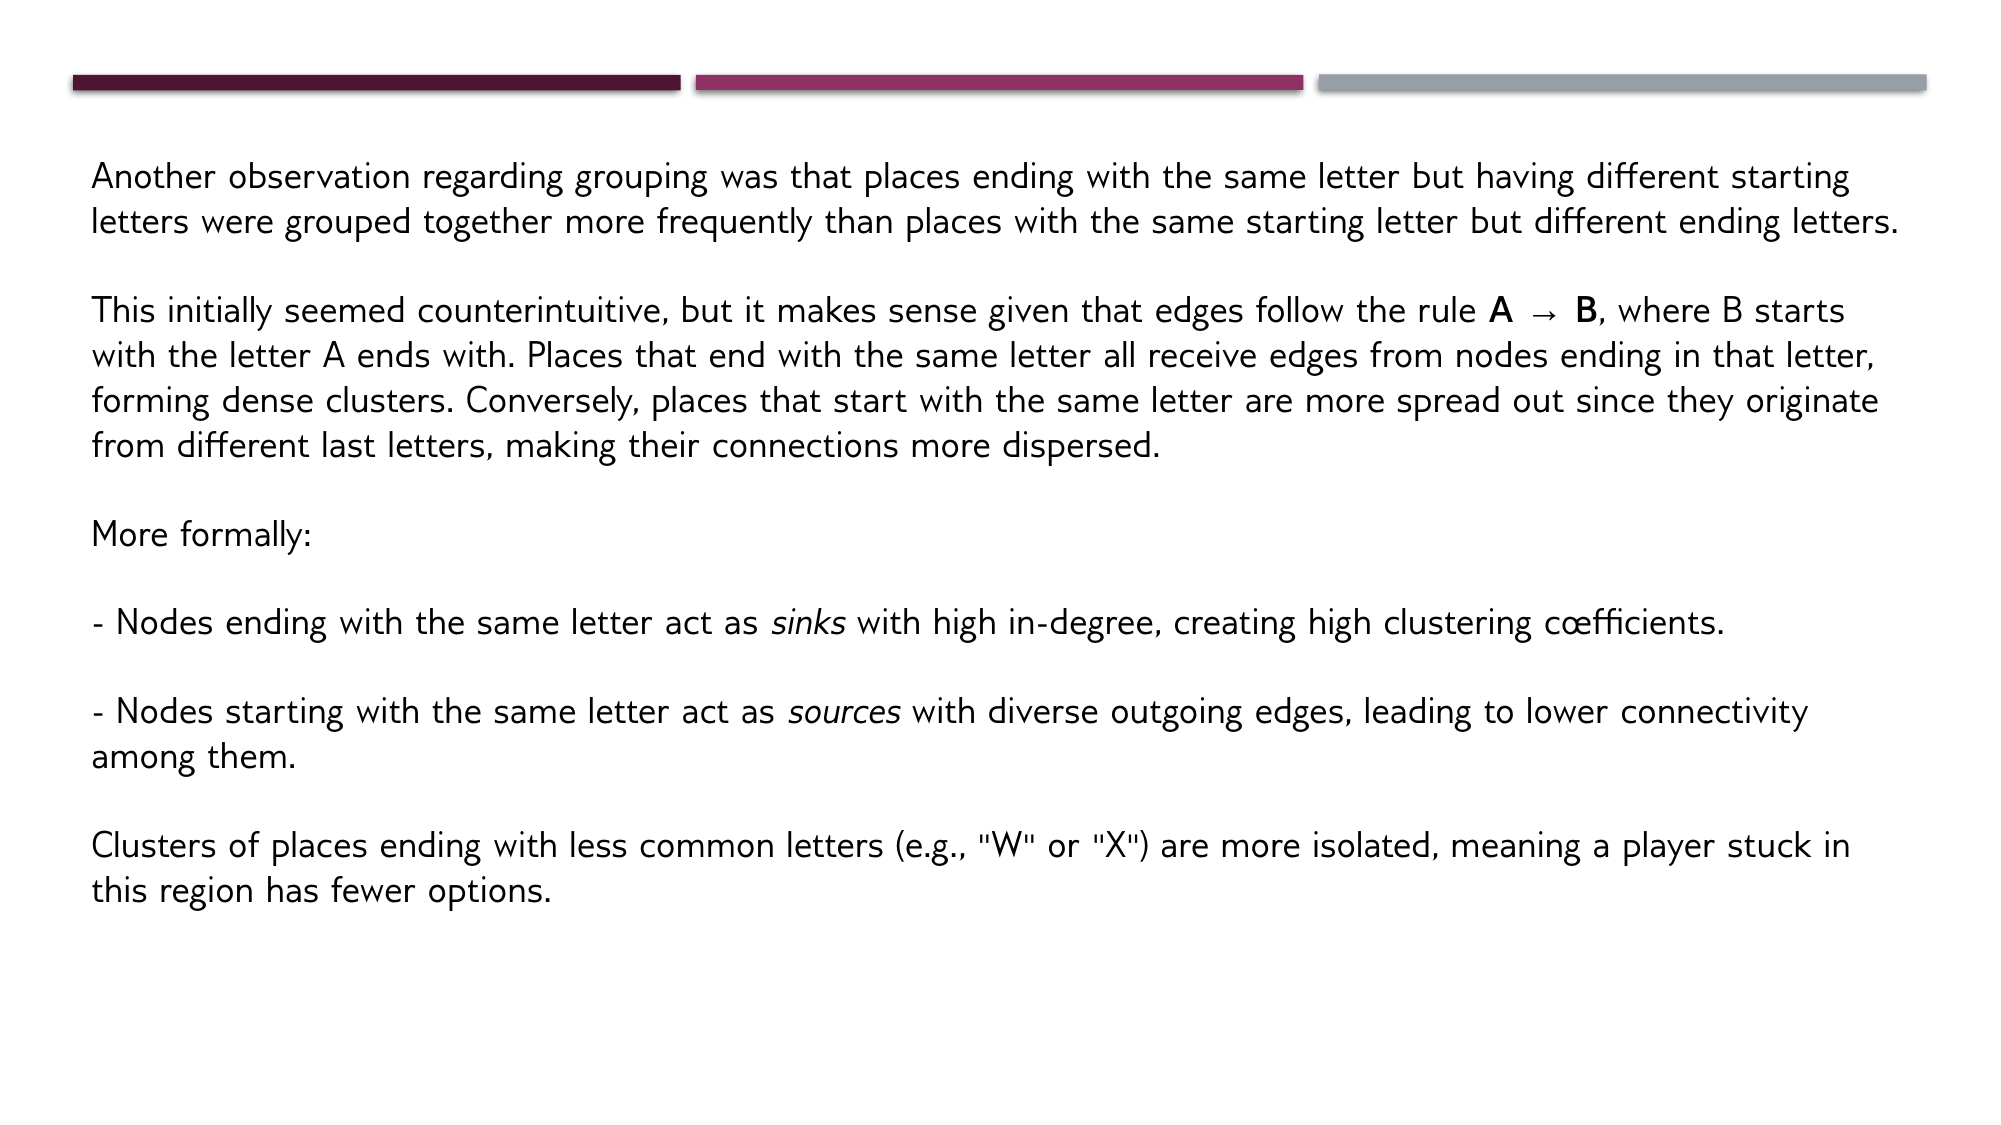

Another observation regarding grouping was that places ending with the same letter but having different starting letters were grouped together more frequently than places with the same starting letter but different ending letters.
This initially seemed counterintuitive, but it makes sense given that edges follow the rule A → B, where B starts with the letter A ends with. Places that end with the same letter all receive edges from nodes ending in that letter, forming dense clusters. Conversely, places that start with the same letter are more spread out since they originate from different last letters, making their connections more dispersed.
More formally:
- Nodes ending with the same letter act as sinks with high in-degree, creating high clustering coefficients.
- Nodes starting with the same letter act as sources with diverse outgoing edges, leading to lower connectivity among them.
Clusters of places ending with less common letters (e.g., "W" or "X") are more isolated, meaning a player stuck in this region has fewer options.